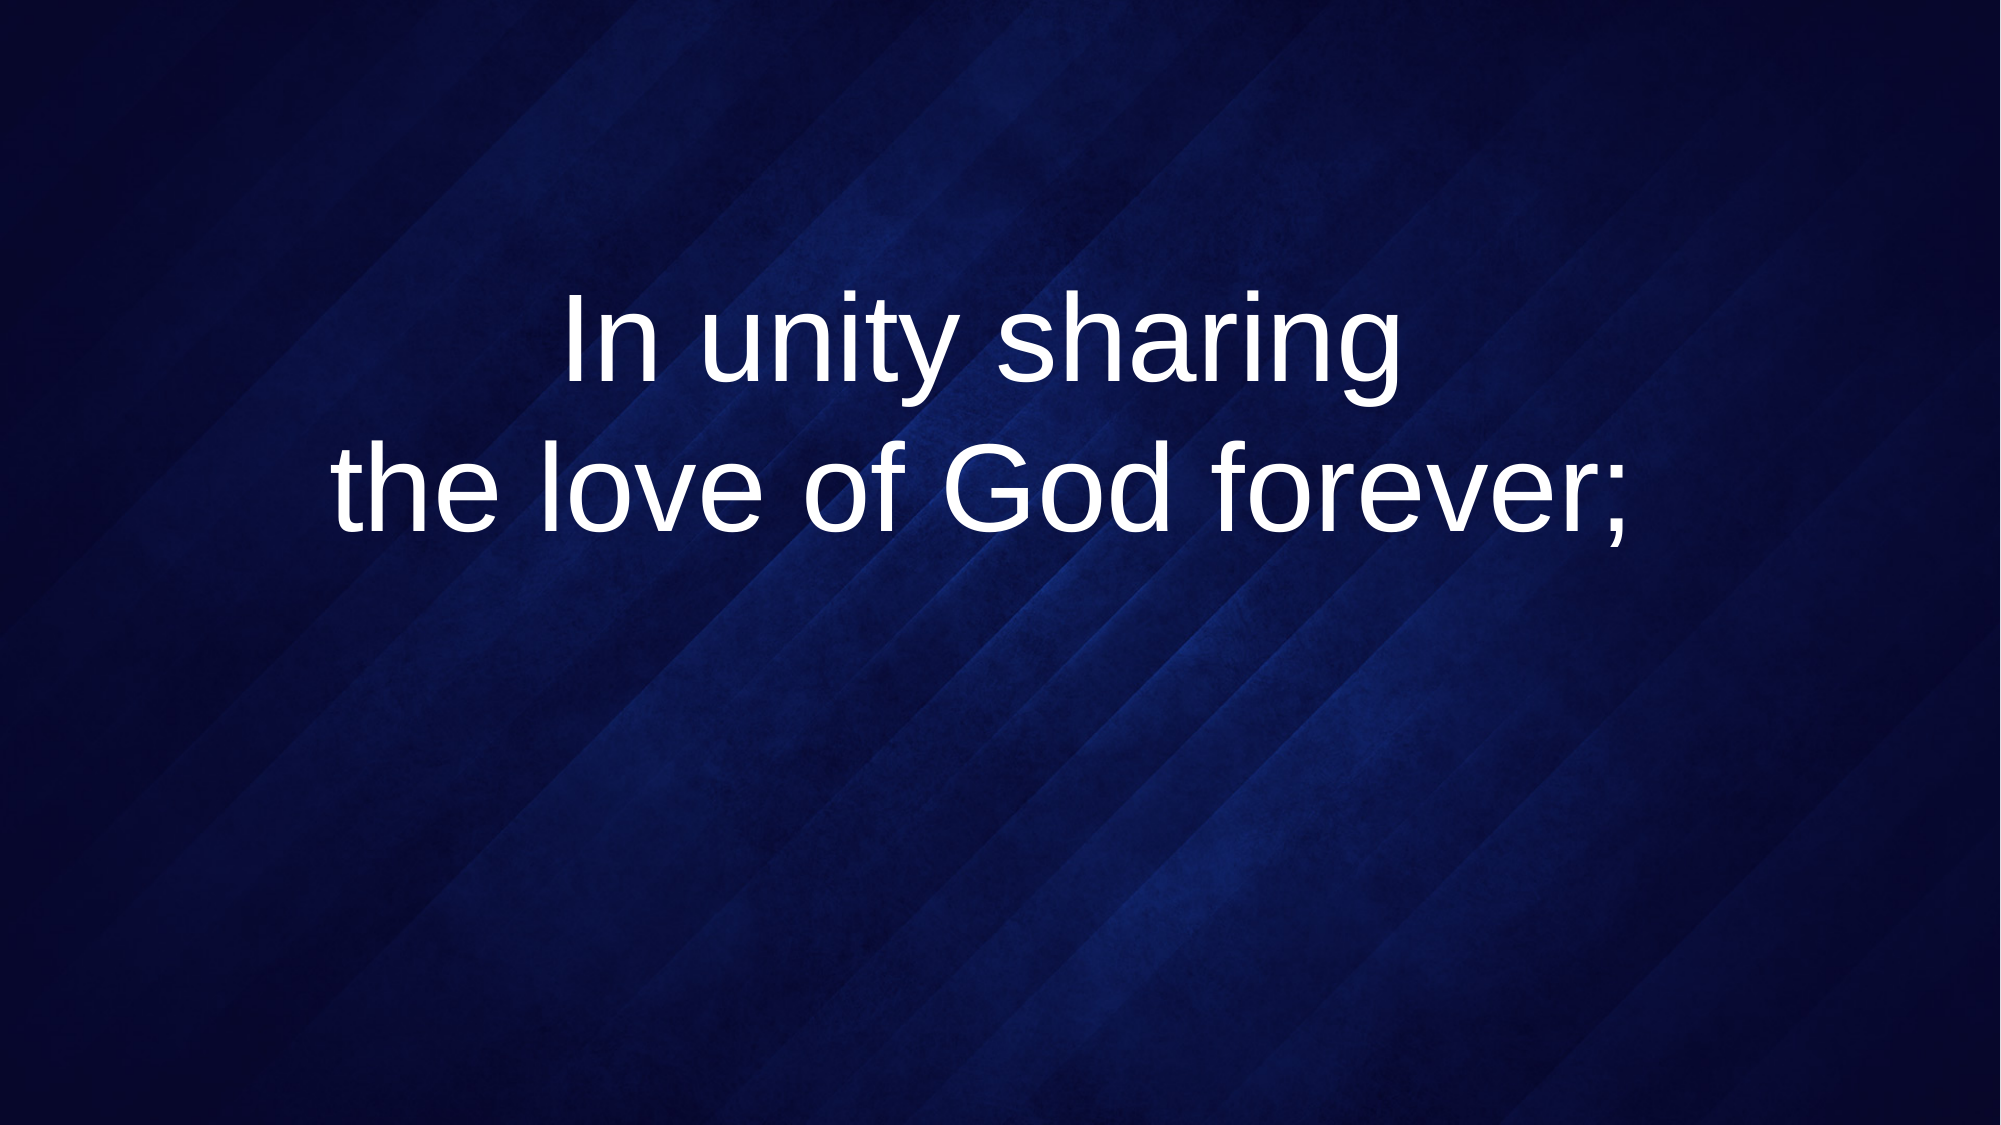

# In unity sharing the love of God forever;